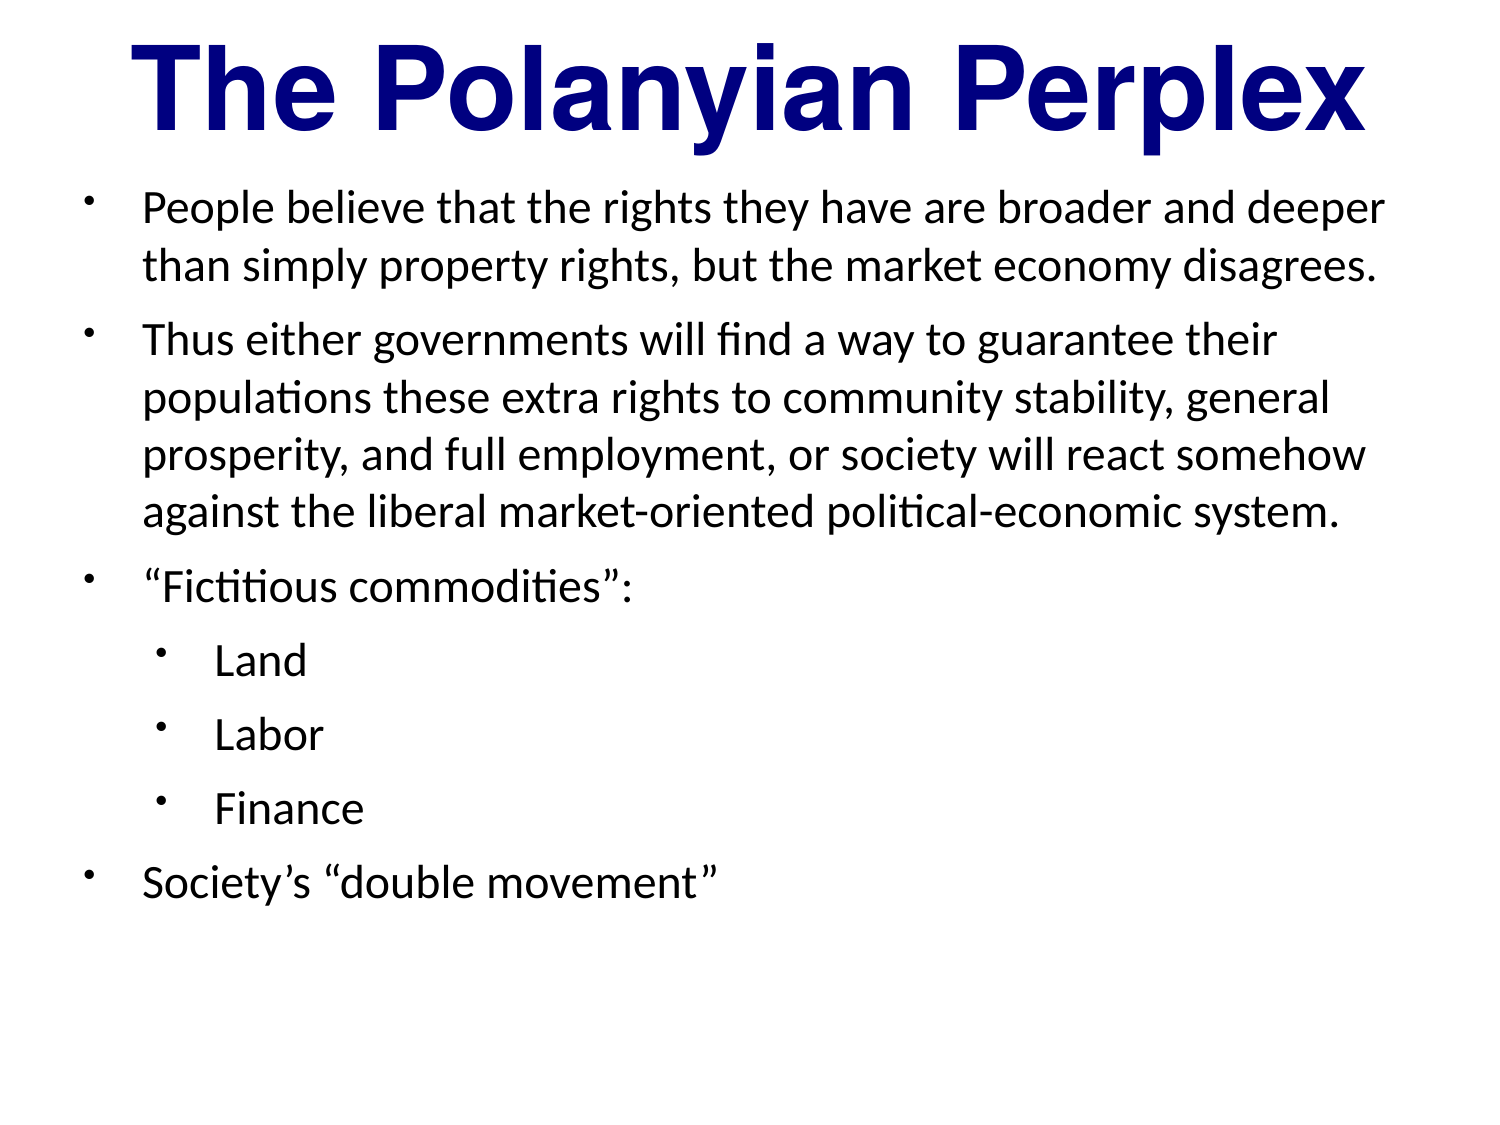

The Polanyian Perplex
People believe that the rights they have are broader and deeper than simply property rights, but the market economy disagrees.
Thus either governments will find a way to guarantee their populations these extra rights to community stability, general prosperity, and full employment, or society will react somehow against the liberal market-oriented political-economic system.
“Fictitious commodities”:
Land
Labor
Finance
Society’s “double movement”